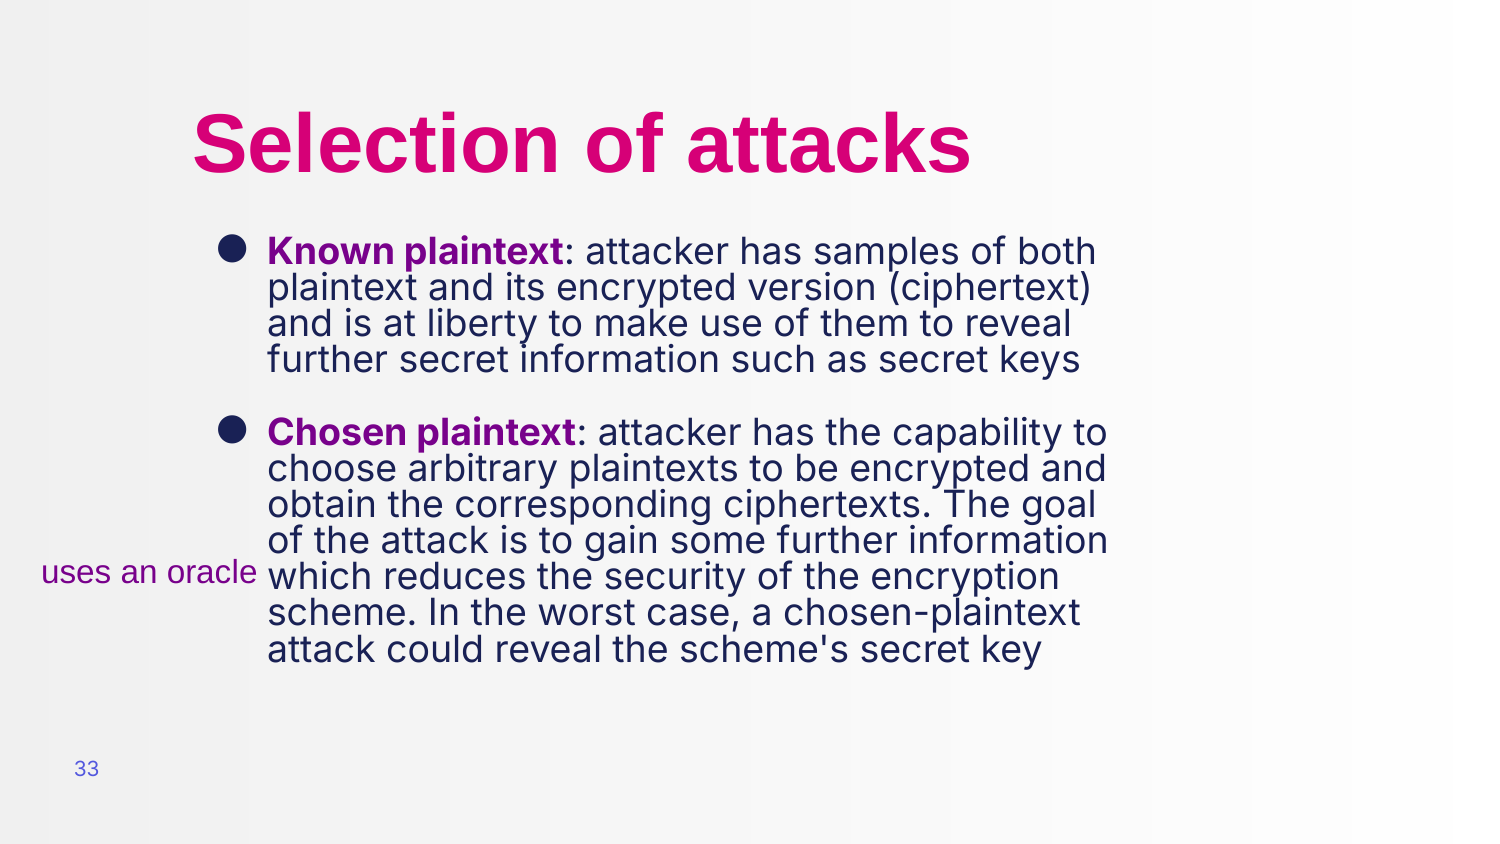

# Selection of attacks
Known plaintext: attacker has samples of both plaintext and its encrypted version (ciphertext) and is at liberty to make use of them to reveal further secret information such as secret keys

Chosen plaintext: attacker has the capability to choose arbitrary plaintexts to be encrypted and obtain the corresponding ciphertexts. The goal of the attack is to gain some further information which reduces the security of the encryption scheme. In the worst case, a chosen-plaintext attack could reveal the scheme's secret key
uses an oracle
33